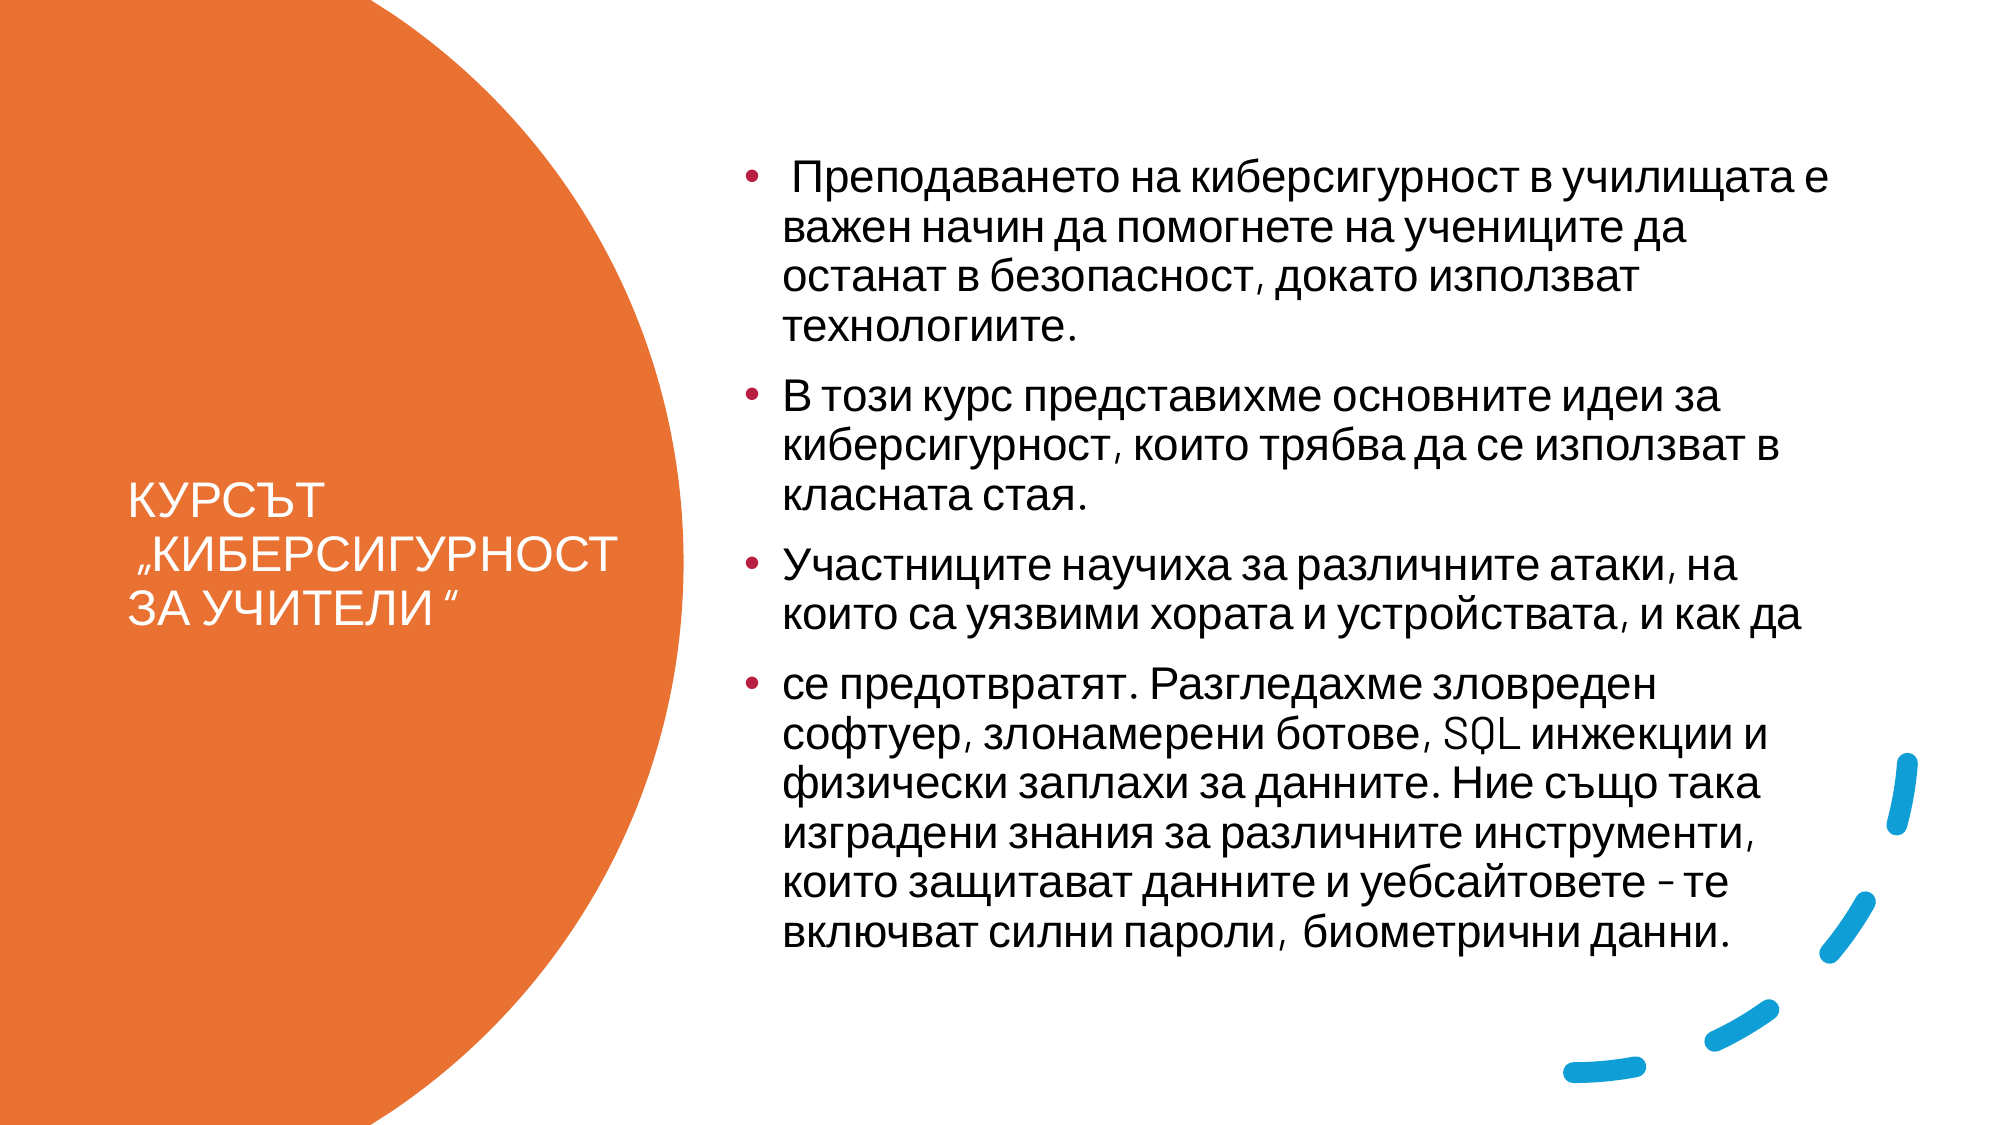

Преподаването на киберсигурност в училищата е важен начин да помогнете на учениците да останат в безопасност, докато използват технологиите.
В този курс представихме основните идеи за киберсигурност, които трябва да се използват в класната стая.
Участниците научиха за различните атаки, на които са уязвими хората и устройствата, и как да
се предотвратят. Разгледахме зловреден софтуер, злонамерени ботове, SQL инжекции и физически заплахи за данните. Ние също така изградени знания за различните инструменти, които защитават данните и уебсайтовете - те включват силни пароли, биометрични данни.
# КУРСЪТ „КИБЕРСИГУРНОСТ ЗА УЧИТЕЛИ “